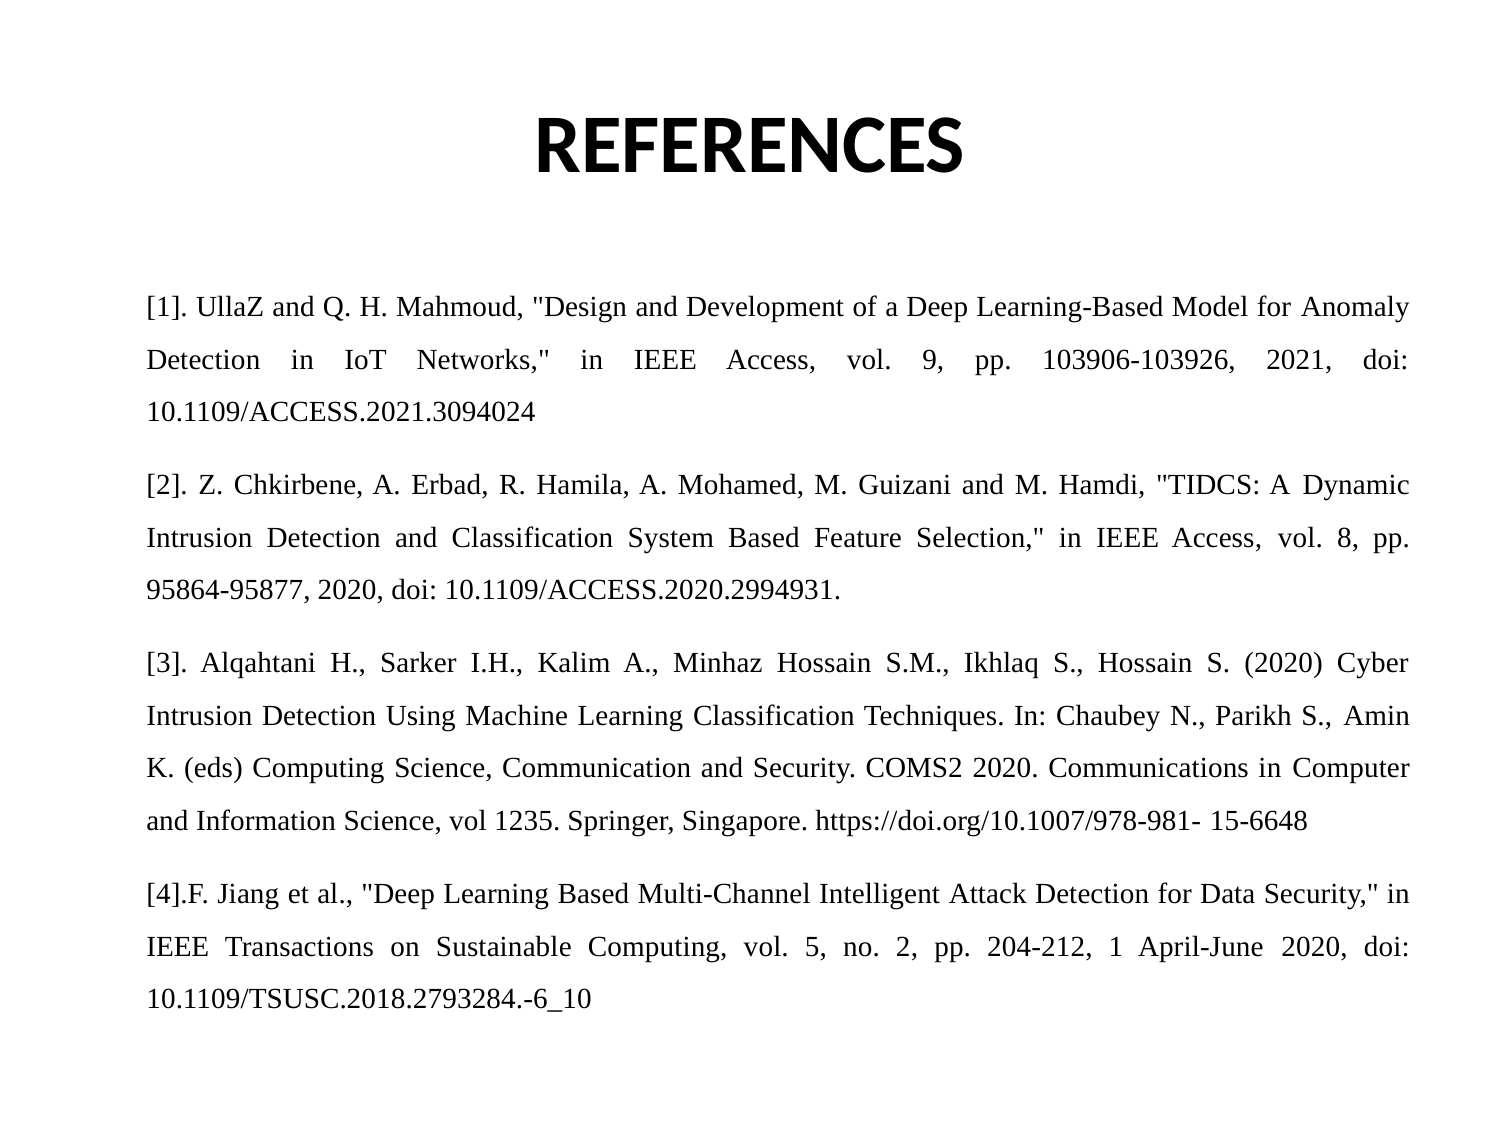

# REFERENCES
[1]. UllaZ and Q. H. Mahmoud, "Design and Development of a Deep Learning-Based Model for Anomaly Detection in IoT Networks," in IEEE Access, vol. 9, pp. 103906-103926, 2021, doi: 10.1109/ACCESS.2021.3094024
[2]. Z. Chkirbene, A. Erbad, R. Hamila, A. Mohamed, M. Guizani and M. Hamdi, "TIDCS: A Dynamic Intrusion Detection and Classification System Based Feature Selection," in IEEE Access, vol. 8, pp. 95864-95877, 2020, doi: 10.1109/ACCESS.2020.2994931.
[3]. Alqahtani H., Sarker I.H., Kalim A., Minhaz Hossain S.M., Ikhlaq S., Hossain S. (2020) Cyber Intrusion Detection Using Machine Learning Classification Techniques. In: Chaubey N., Parikh S., Amin K. (eds) Computing Science, Communication and Security. COMS2 2020. Communications in Computer and Information Science, vol 1235. Springer, Singapore. https://doi.org/10.1007/978-981- 15-6648
[4].F. Jiang et al., "Deep Learning Based Multi-Channel Intelligent Attack Detection for Data Security," in IEEE Transactions on Sustainable Computing, vol. 5, no. 2, pp. 204-212, 1 April-June 2020, doi: 10.1109/TSUSC.2018.2793284.-6_10